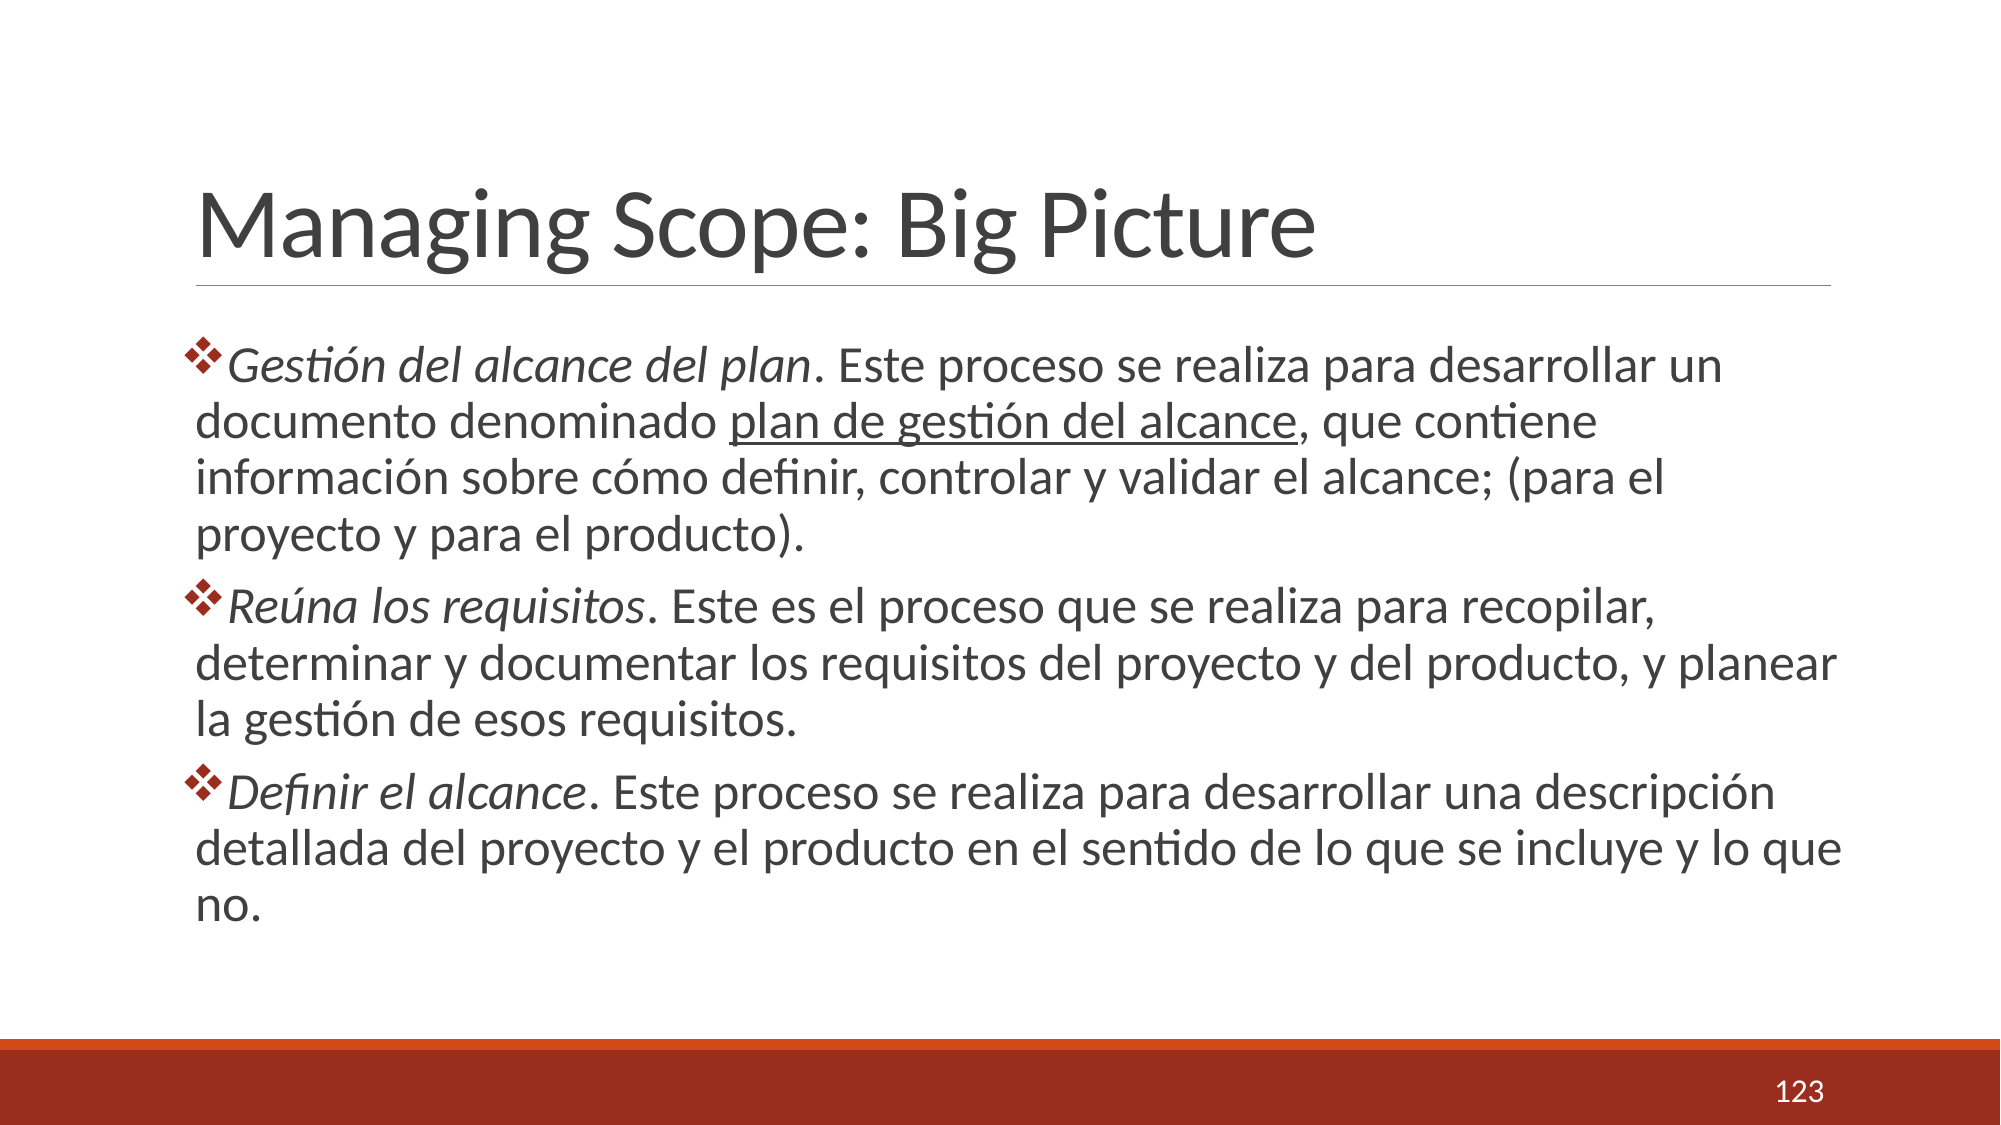

# Managing Scope: Big Picture
Gestión del alcance del plan. Este proceso se realiza para desarrollar un documento denominado plan de gestión del alcance, que contiene información sobre cómo definir, controlar y validar el alcance; (para el proyecto y para el producto).
Reúna los requisitos. Este es el proceso que se realiza para recopilar, determinar y documentar los requisitos del proyecto y del producto, y planear la gestión de esos requisitos.
Definir el alcance. Este proceso se realiza para desarrollar una descripción detallada del proyecto y el producto en el sentido de lo que se incluye y lo que no.
123